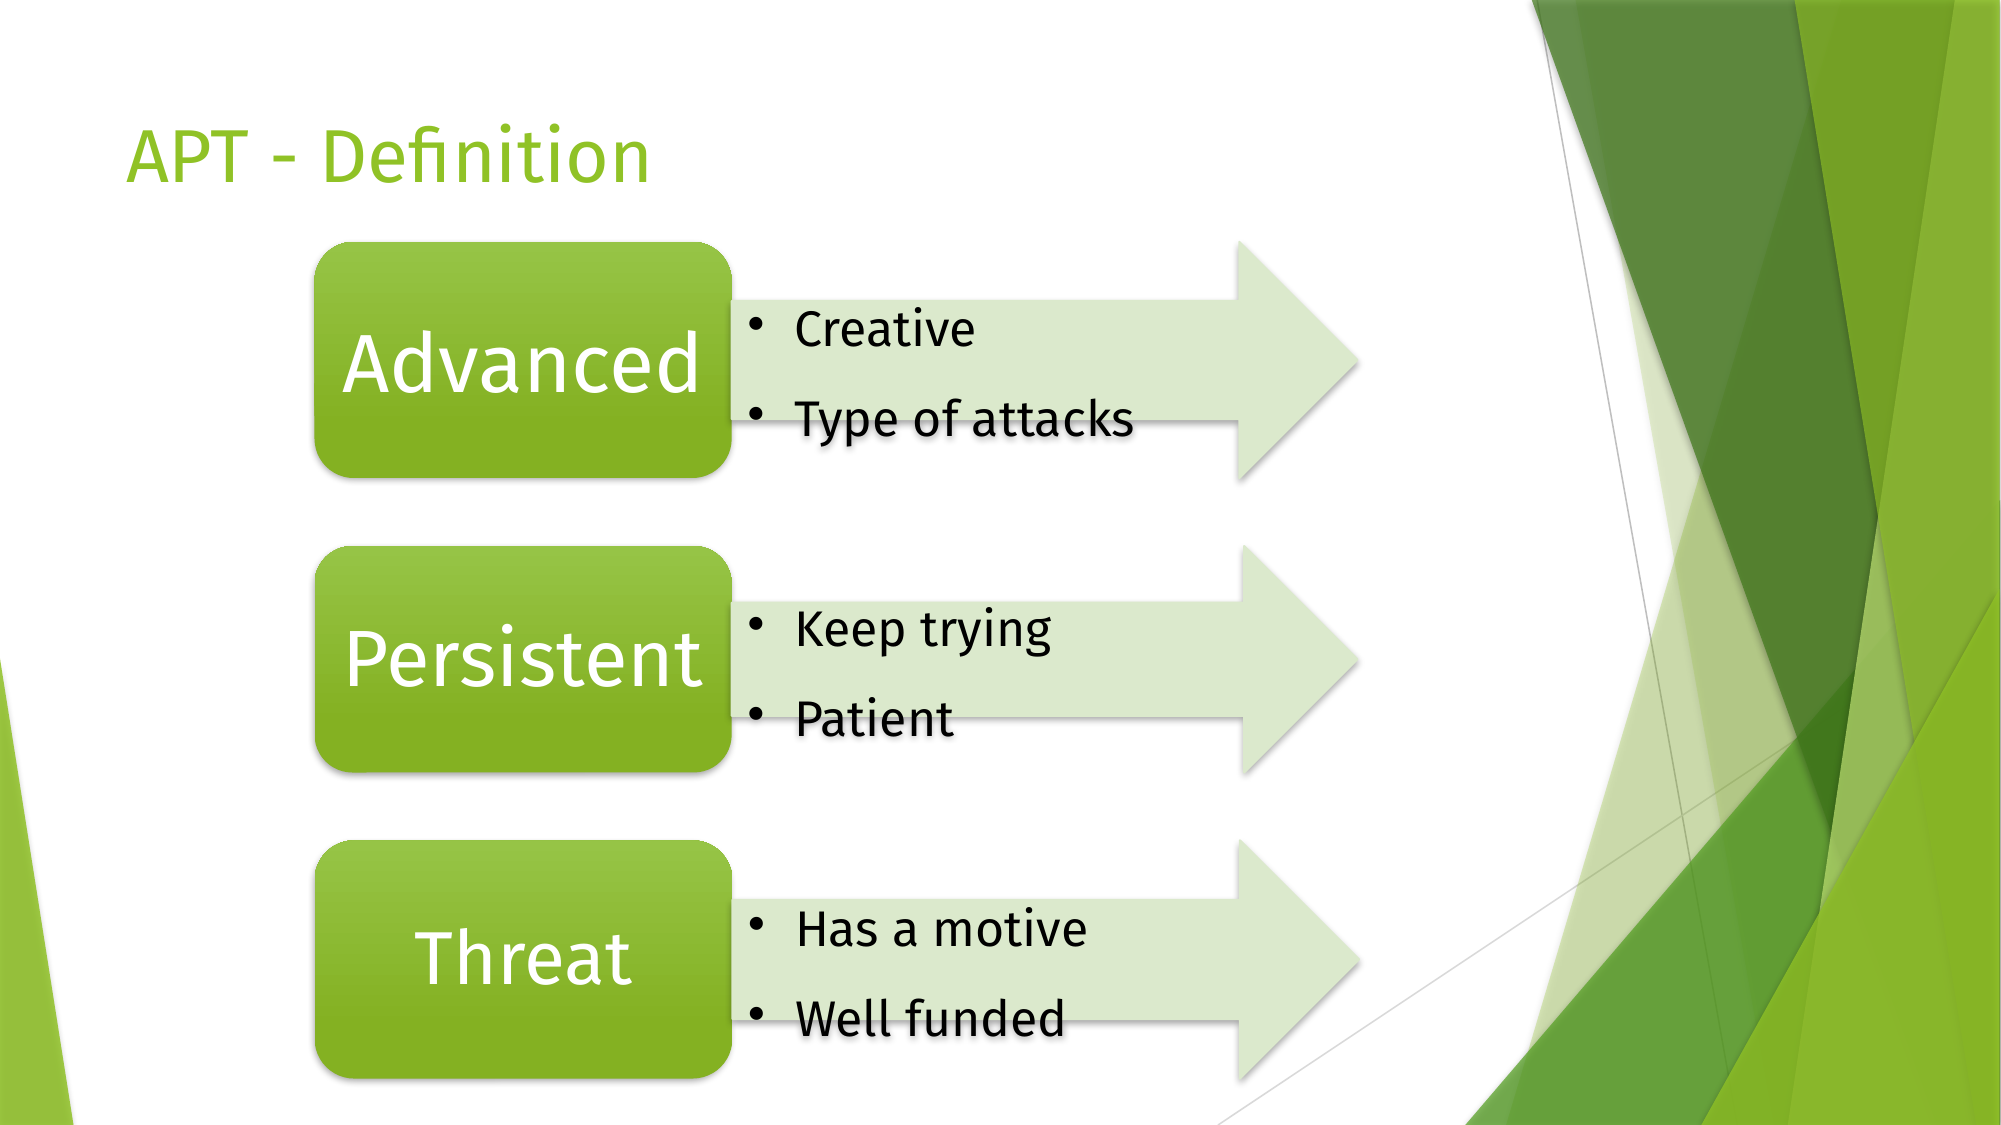

# APT - Definition
Advanced
Creative
Type of attacks
Persistent
Keep trying
Patient
Threat
Has a motive
Well funded